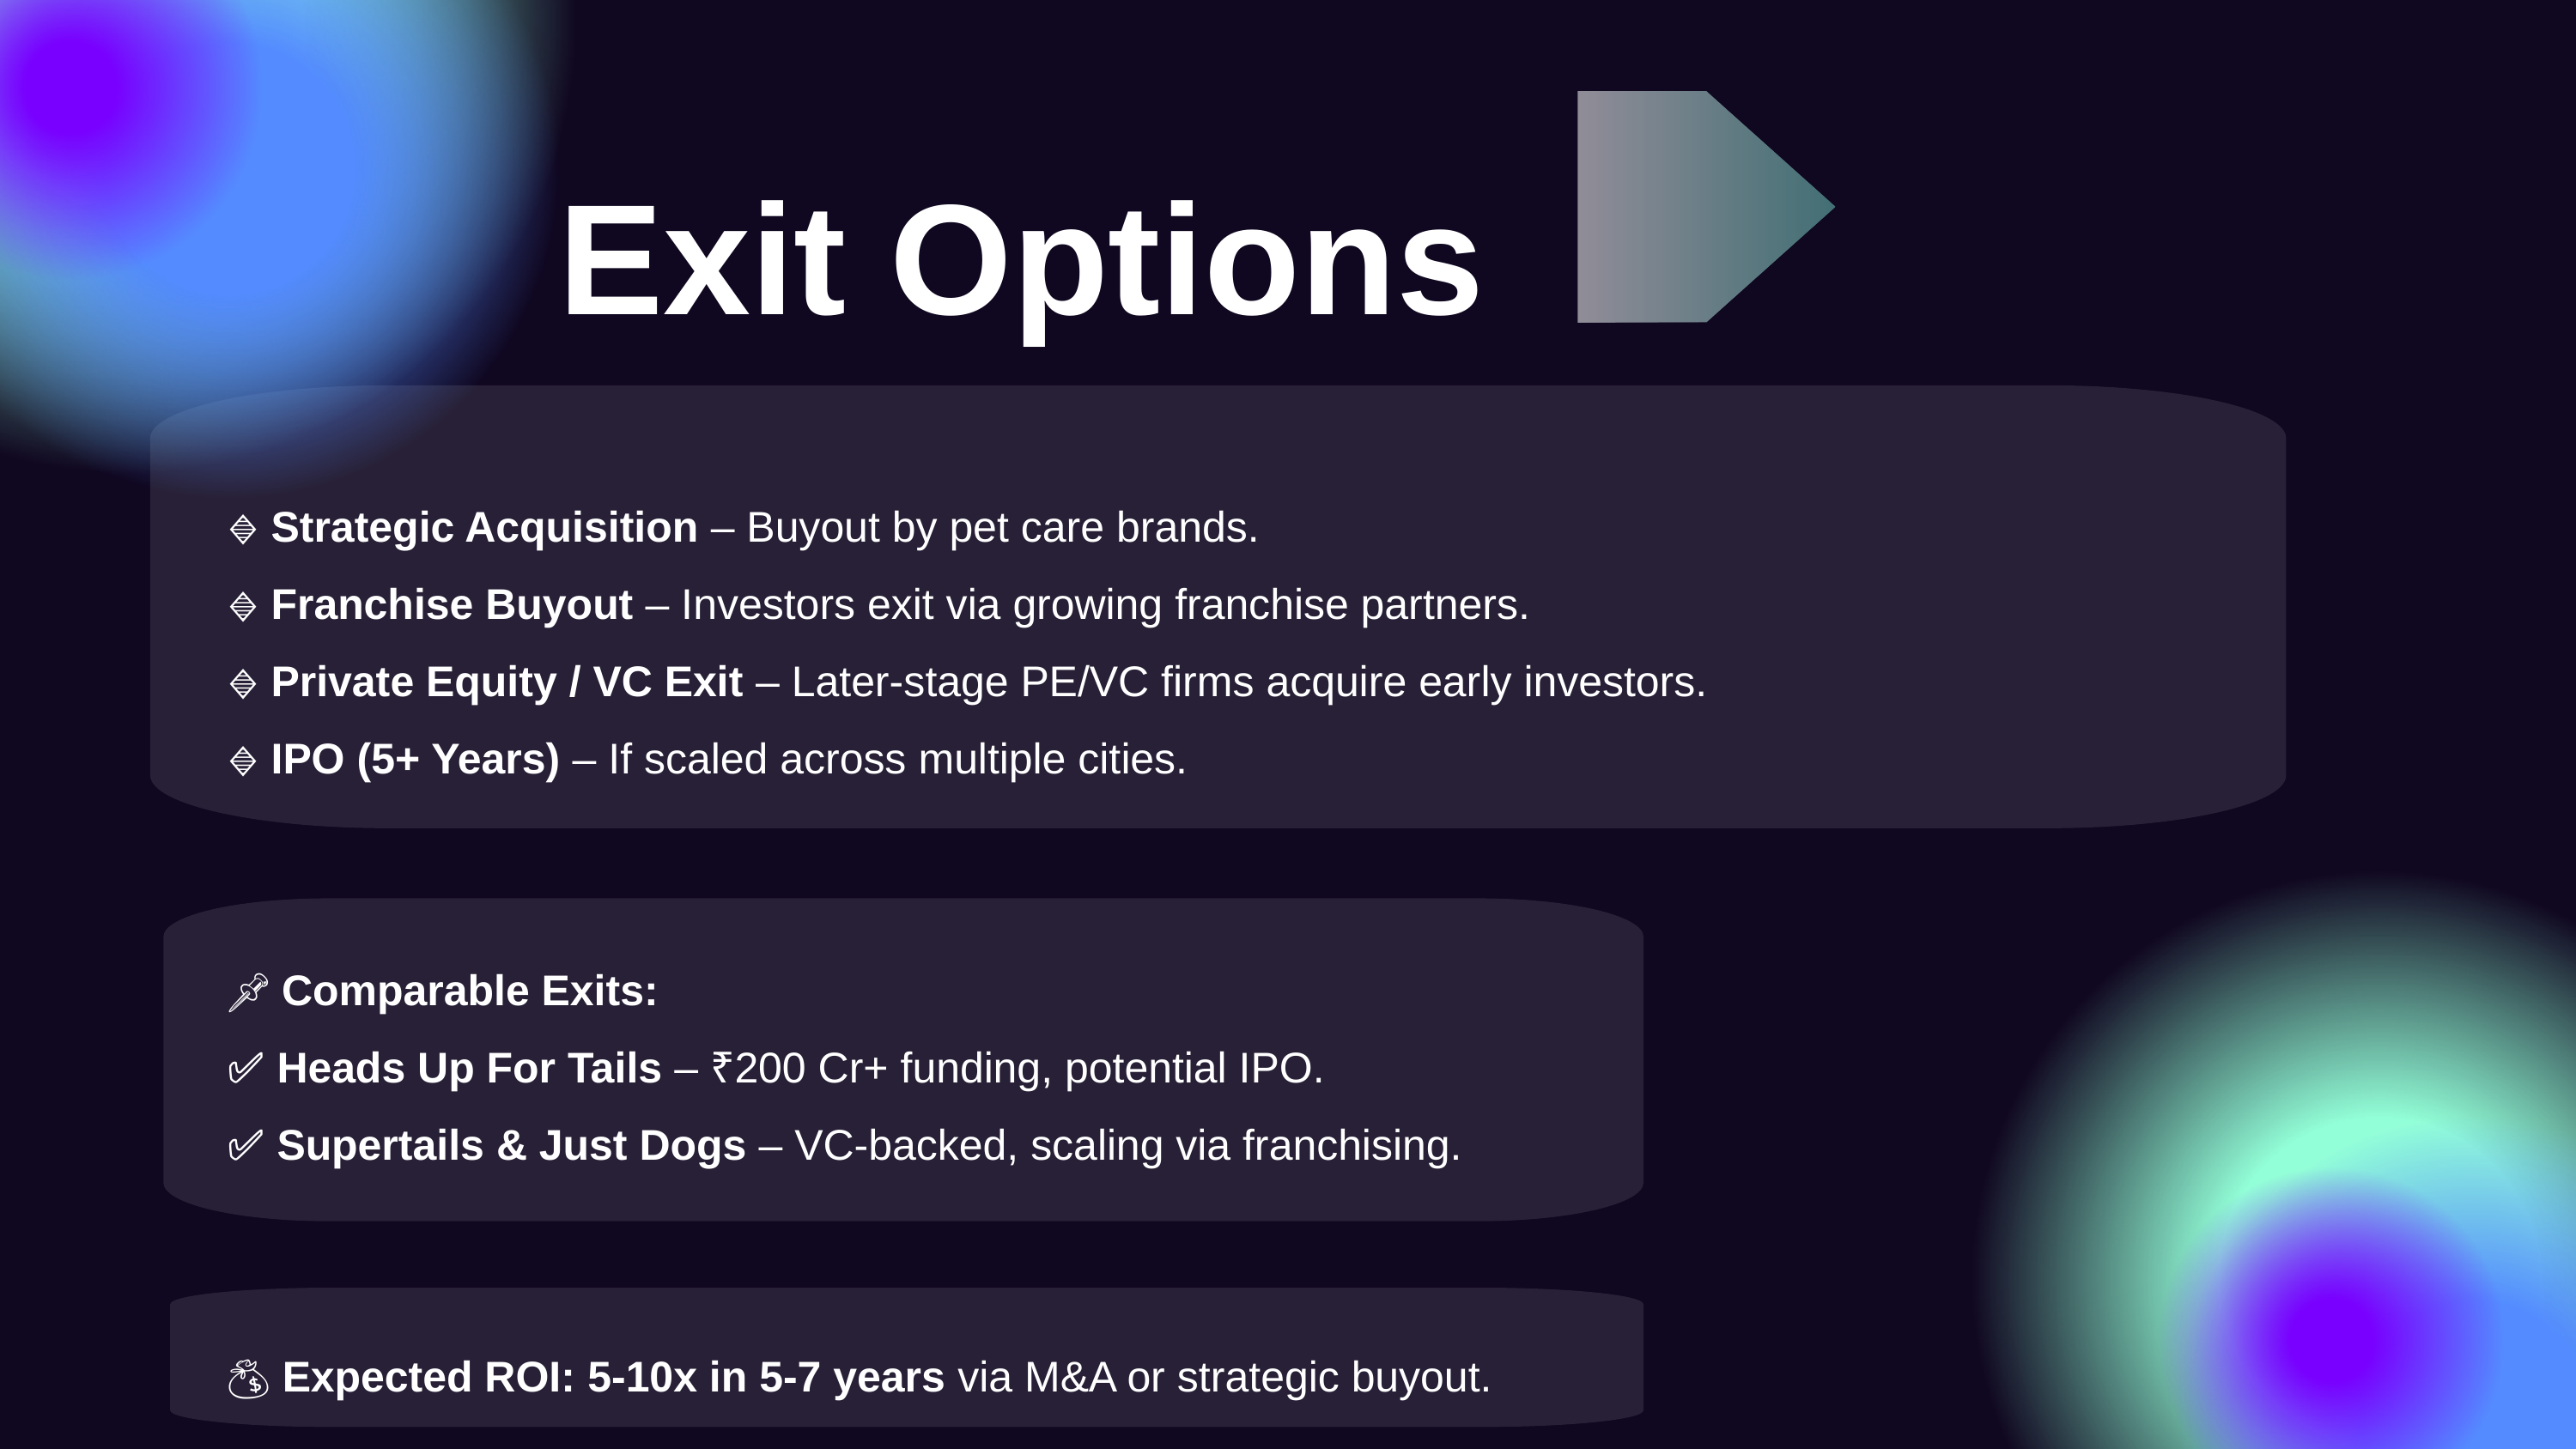

Exit Options

🔹 Strategic Acquisition – Buyout by pet care brands.
🔹 Franchise Buyout – Investors exit via growing franchise partners.
🔹 Private Equity / VC Exit – Later-stage PE/VC firms acquire early investors.
🔹 IPO (5+ Years) – If scaled across multiple cities.

📌 Comparable Exits:
✅ Heads Up For Tails – ₹200 Cr+ funding, potential IPO.
✅ Supertails & Just Dogs – VC-backed, scaling via franchising.

💰 Expected ROI: 5-10x in 5-7 years via M&A or strategic buyout.